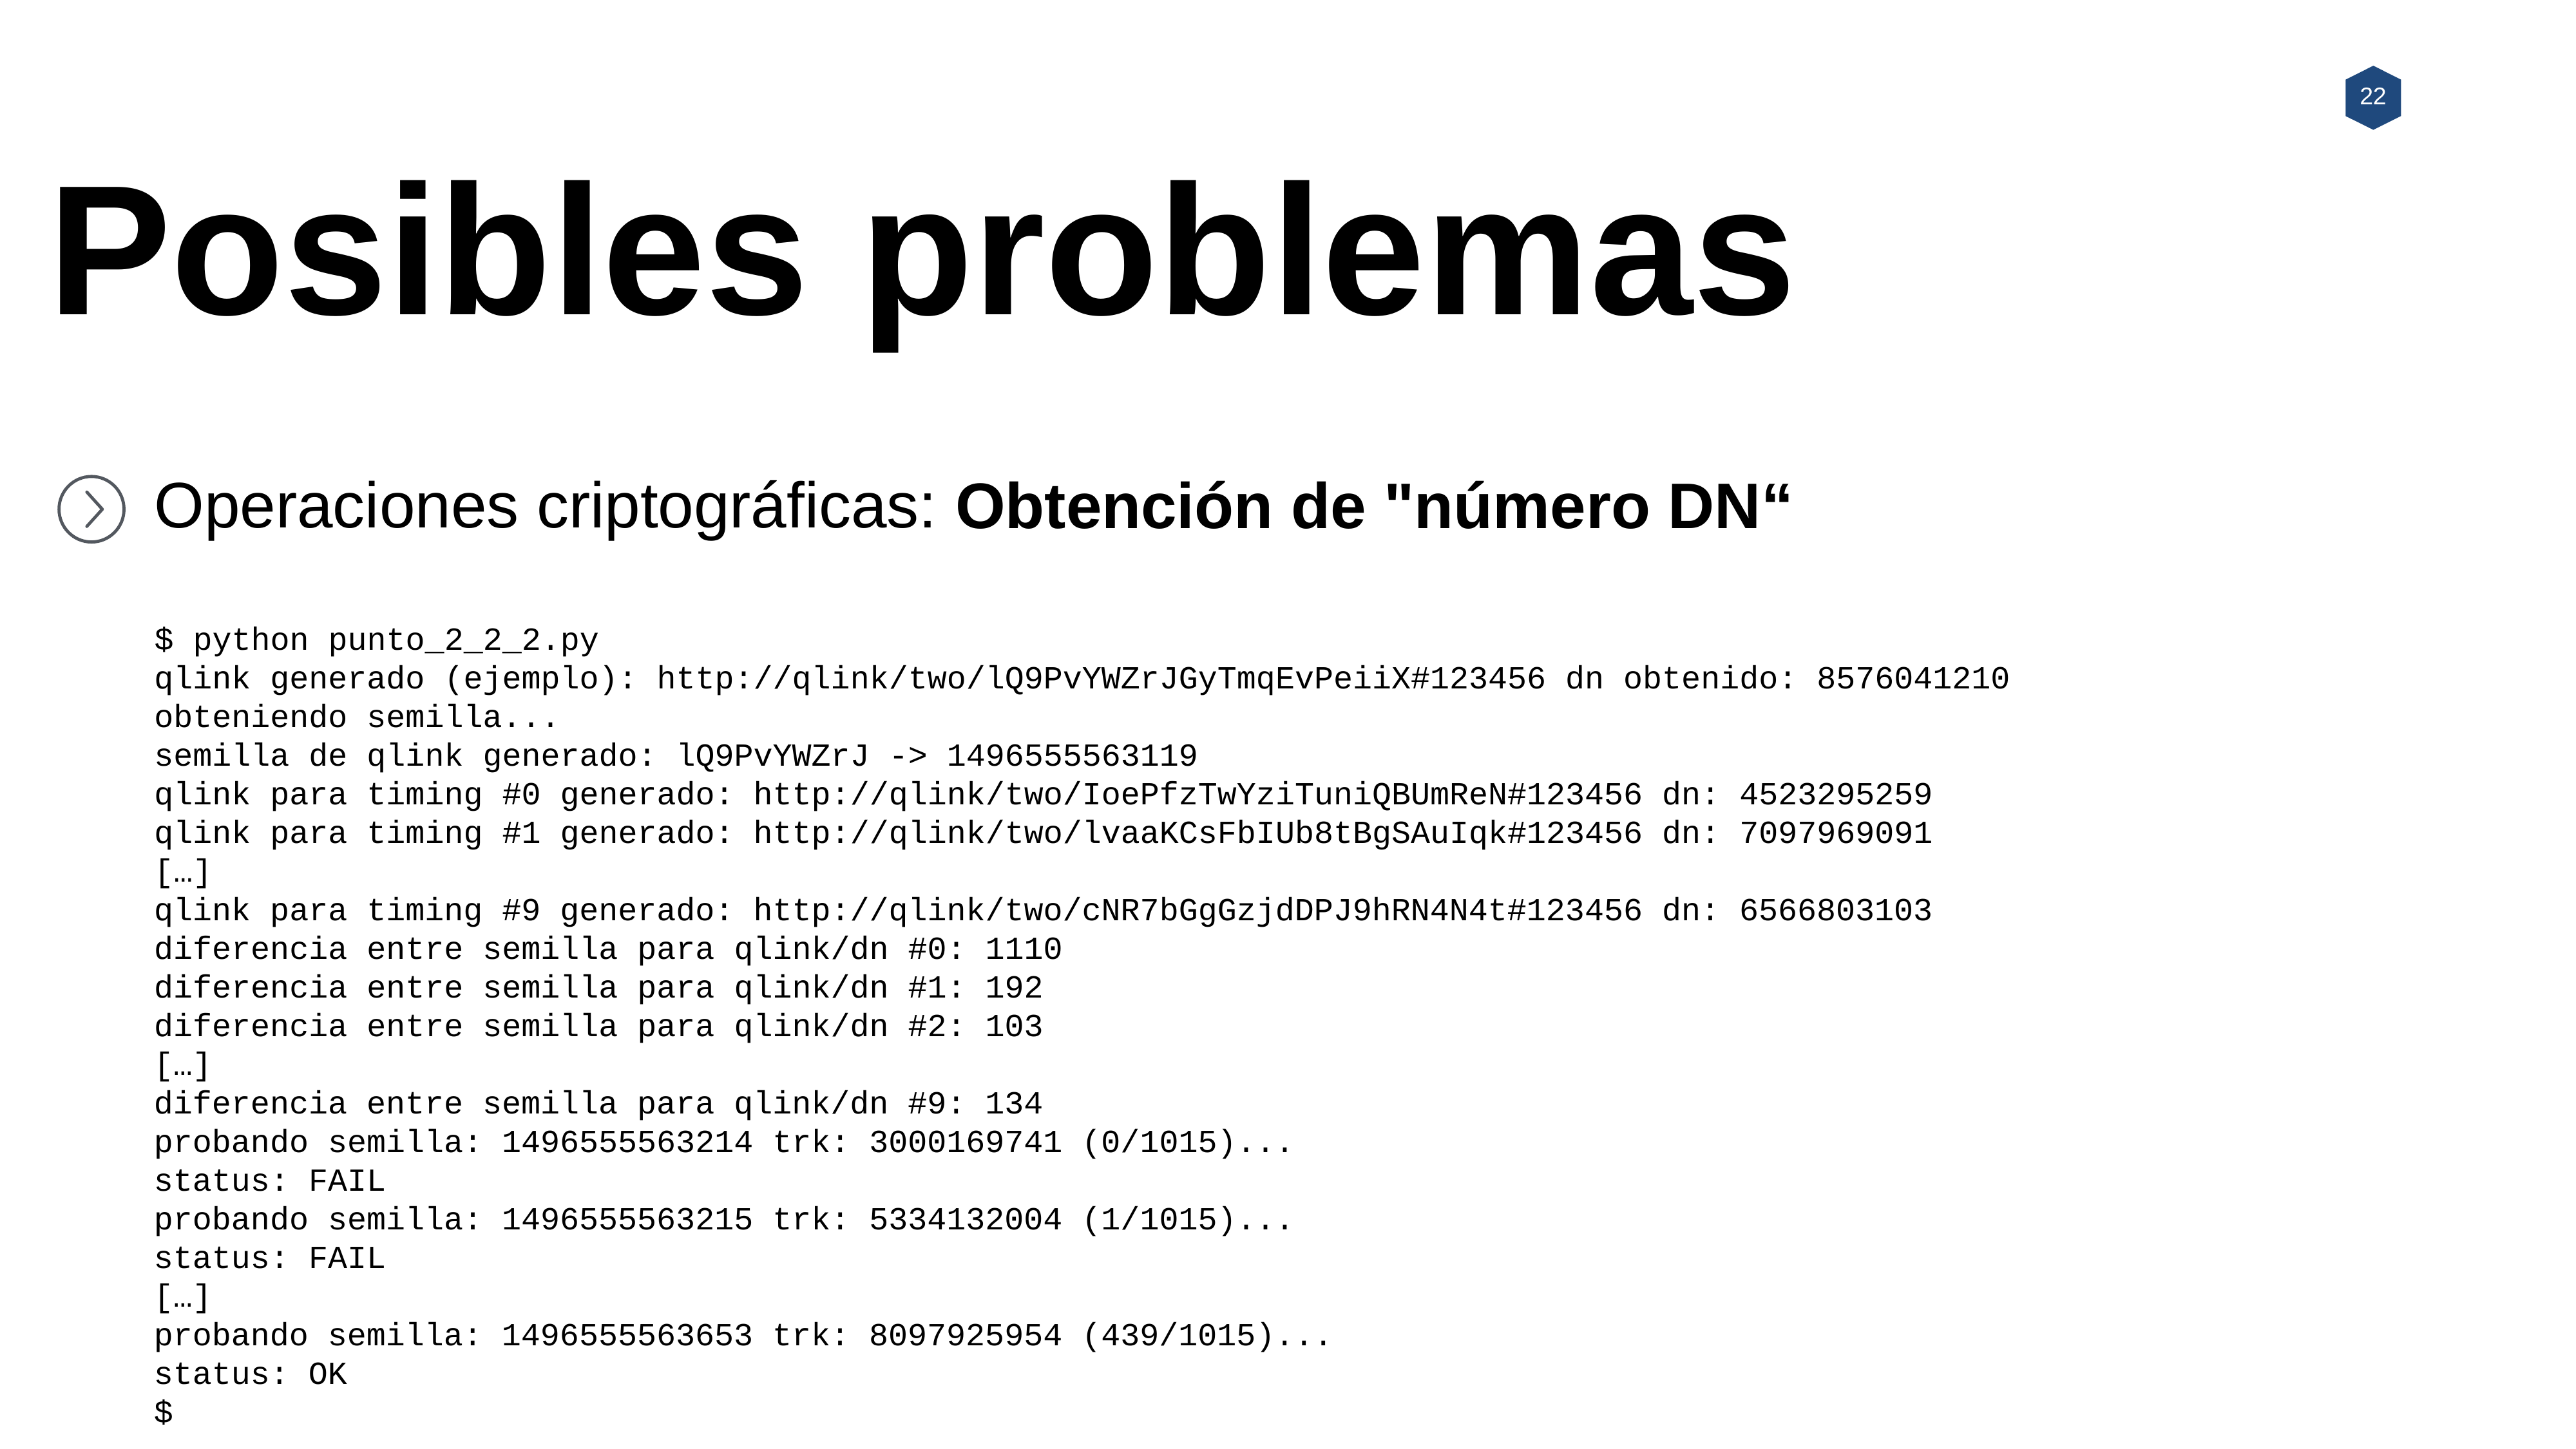

Posibles problemas
Operaciones criptográficas: Obtención de "número DN“

$ python punto_2_2_2.py
qlink generado (ejemplo): http://qlink/two/lQ9PvYWZrJGyTmqEvPeiiX#123456 dn obtenido: 8576041210
obteniendo semilla...
semilla de qlink generado: lQ9PvYWZrJ -> 1496555563119
qlink para timing #0 generado: http://qlink/two/IoePfzTwYziTuniQBUmReN#123456 dn: 4523295259
qlink para timing #1 generado: http://qlink/two/lvaaKCsFbIUb8tBgSAuIqk#123456 dn: 7097969091
[…]
qlink para timing #9 generado: http://qlink/two/cNR7bGgGzjdDPJ9hRN4N4t#123456 dn: 6566803103
diferencia entre semilla para qlink/dn #0: 1110
diferencia entre semilla para qlink/dn #1: 192
diferencia entre semilla para qlink/dn #2: 103
[…]
diferencia entre semilla para qlink/dn #9: 134
probando semilla: 1496555563214 trk: 3000169741 (0/1015)...
status: FAIL
probando semilla: 1496555563215 trk: 5334132004 (1/1015)...
status: FAIL
[…]
probando semilla: 1496555563653 trk: 8097925954 (439/1015)...
status: OK
$